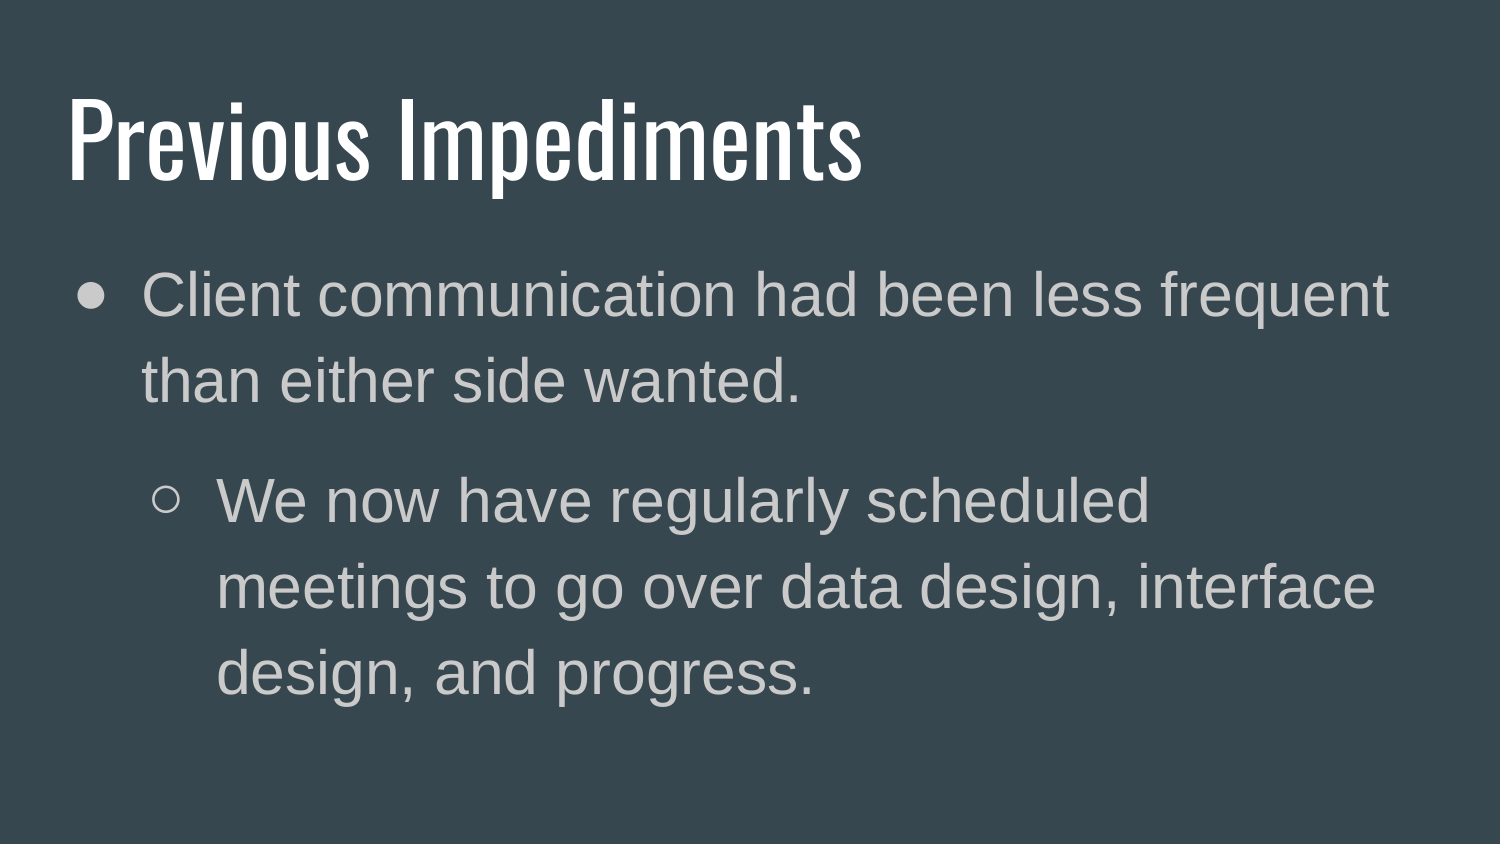

# Previous Impediments
Client communication had been less frequent than either side wanted.
We now have regularly scheduled meetings to go over data design, interface design, and progress.